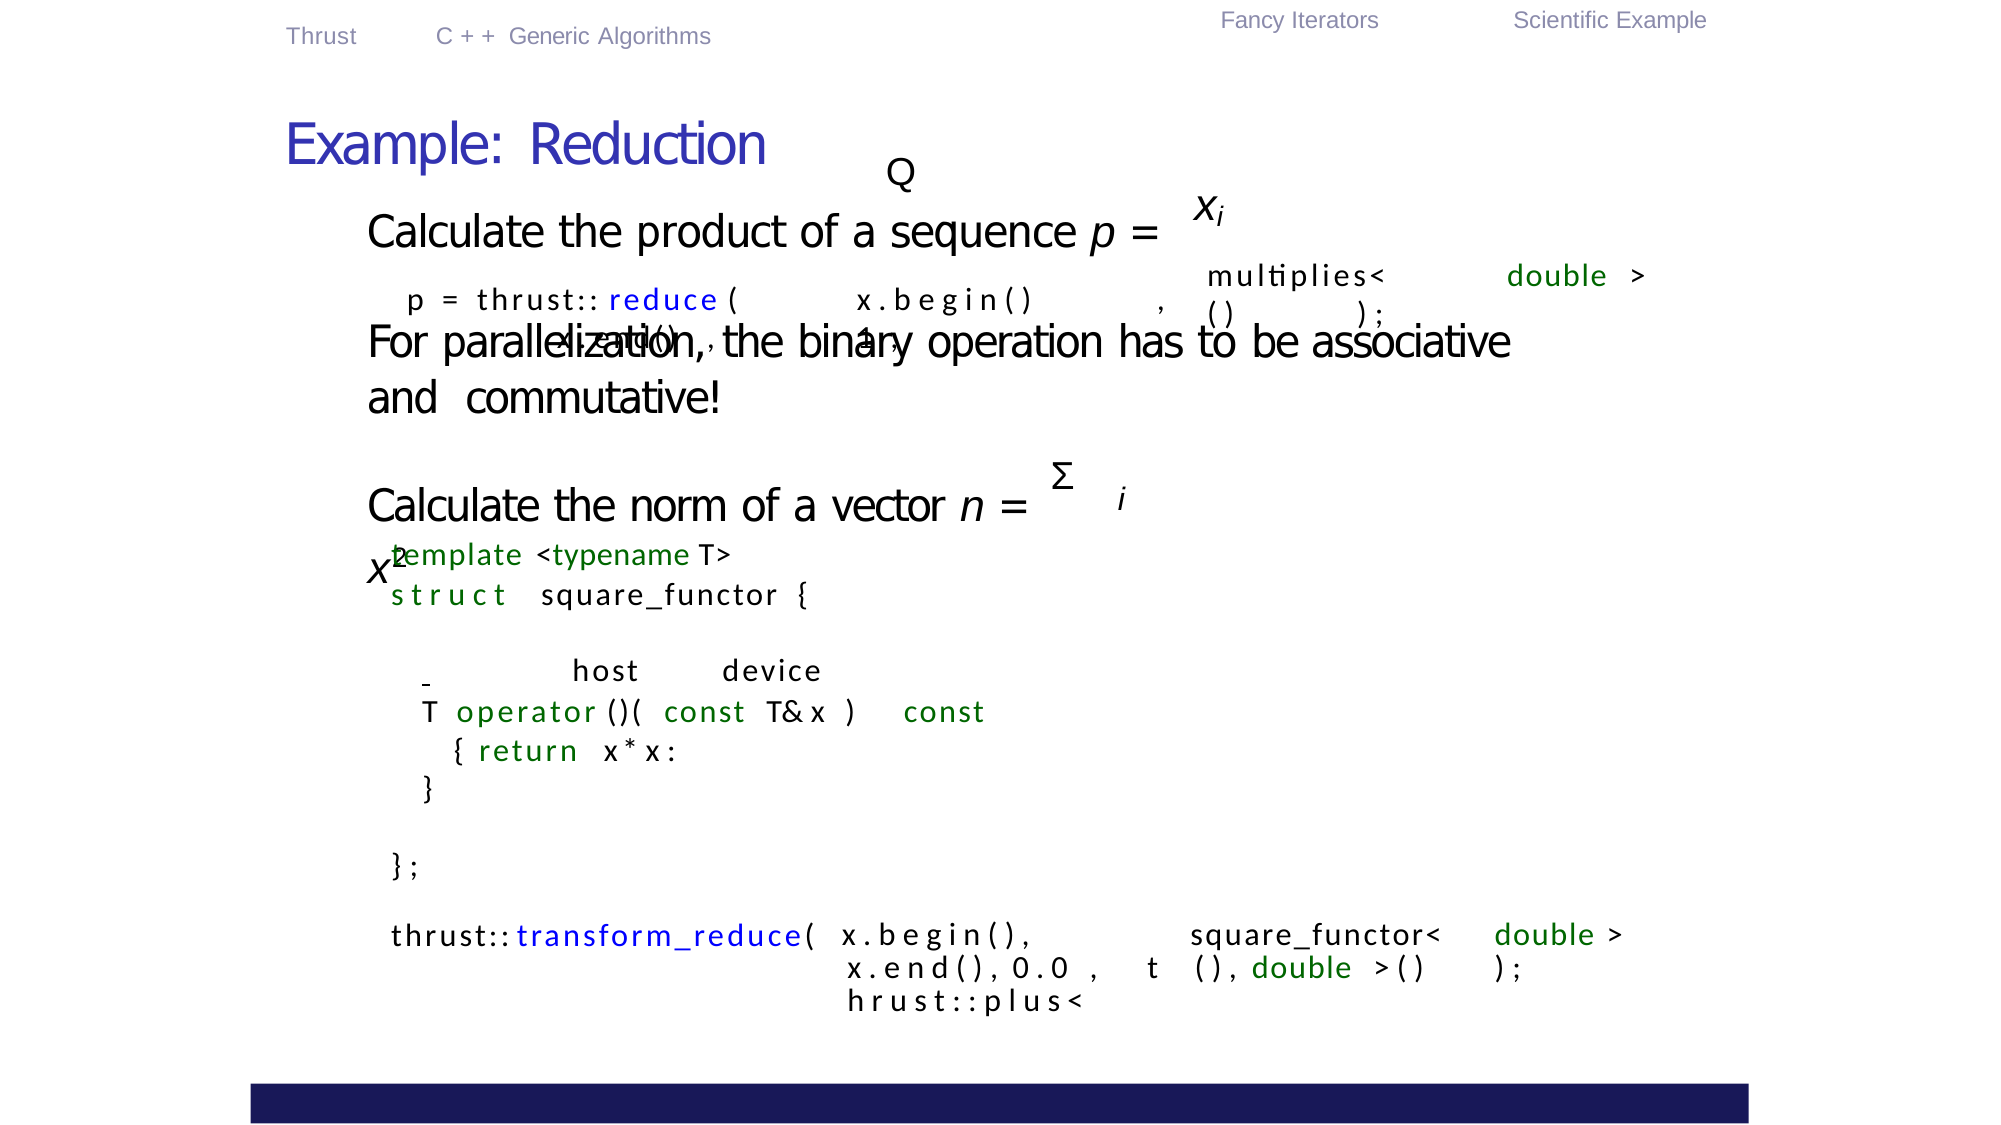

Fancy Iterators
Scientific Example
Thrust	C + +  Generic Algorithms

Example: Reduction	Q
Calculate the product of a sequence p =
p  =  thrust:: reduce (	x . b e g i n ( )	,	x . end()	,	1  ,
xi
multiplies<	double  > ( )	) ;
For parallelization, the binary operation has to be associative and  commutative!
Calculate the norm of a vector n = Σ	x2
i
template <typename T>
s t r u c t	square_functor {

 	host	device
T  operator ()(  const  T& x  )	const {  return	x* x :
}
| } ; |  |  |
| --- | --- | --- |
| thrust:: transform\_reduce( | x . b e g i n ( ) , x . e n d ( ) , 0 . 0 , t h r u s t : : p l u s < | square\_functor< double > ( ) , double > ( ) ) ; |